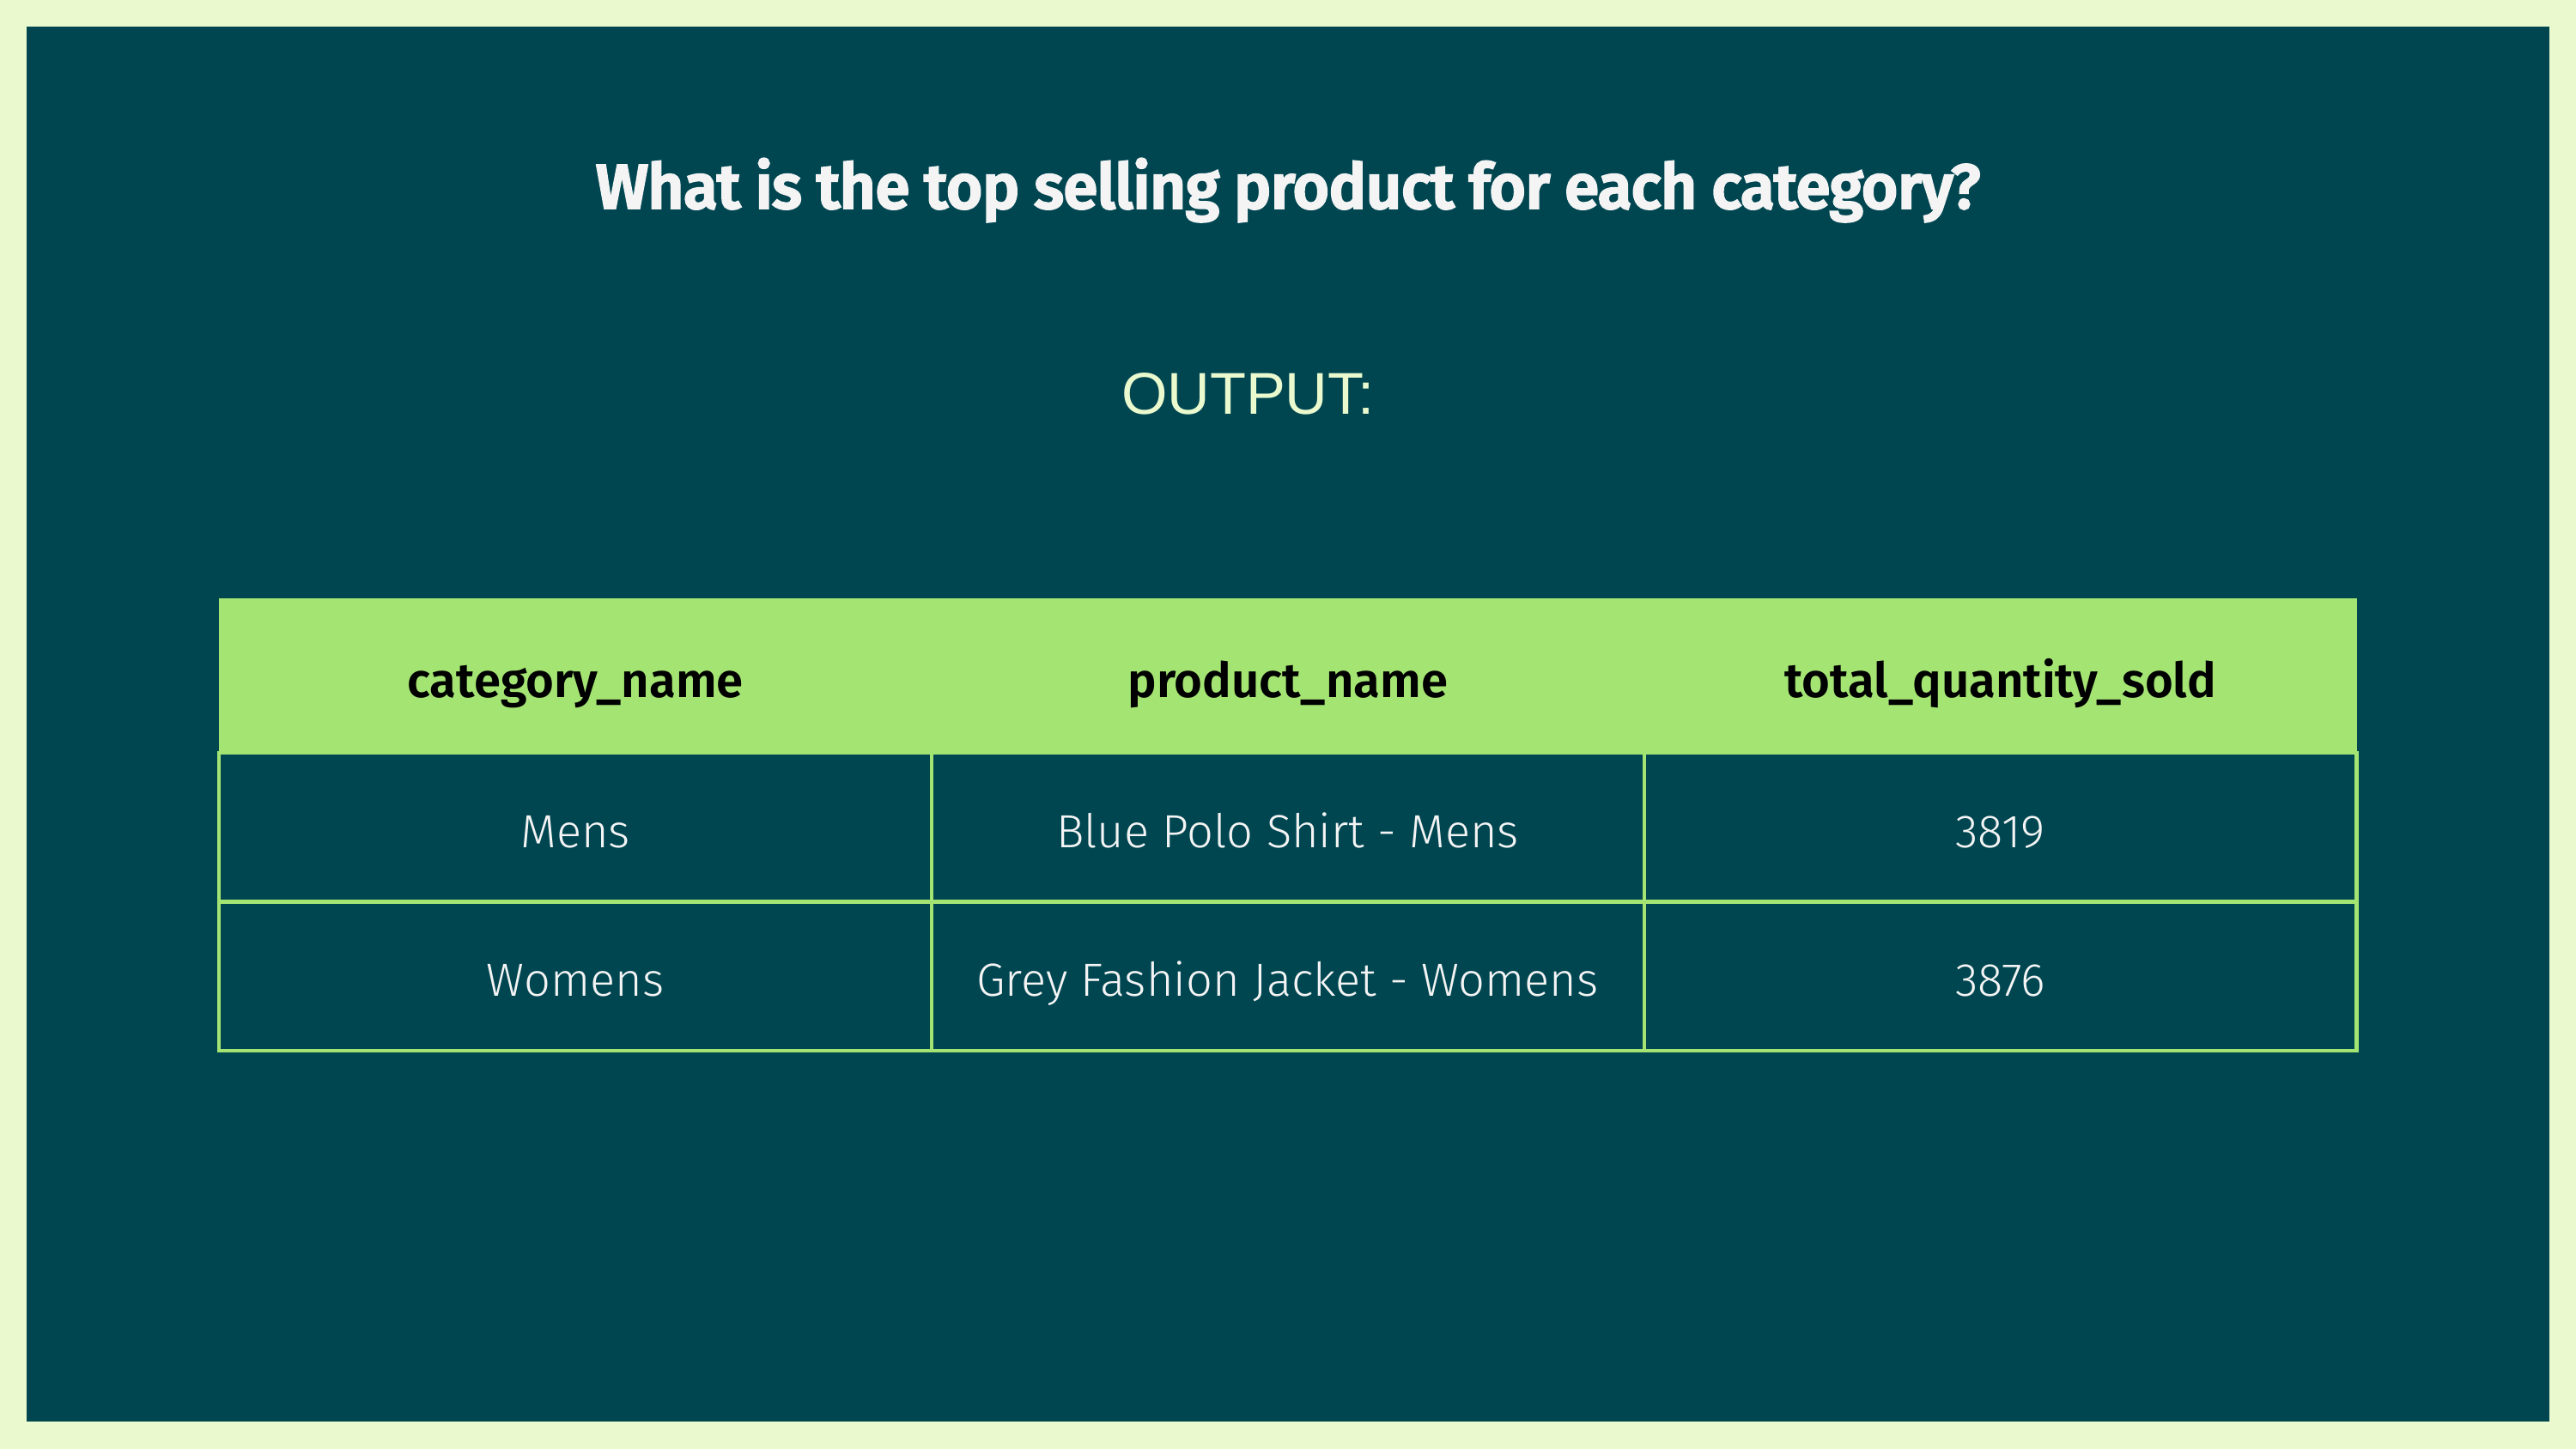

What is the top selling product for each category?
OUTPUT:
| category\_name | product\_name | total\_quantity\_sold |
| --- | --- | --- |
| Mens | Blue Polo Shirt - Mens | 3819 |
| Womens | Grey Fashion Jacket - Womens | 3876 |